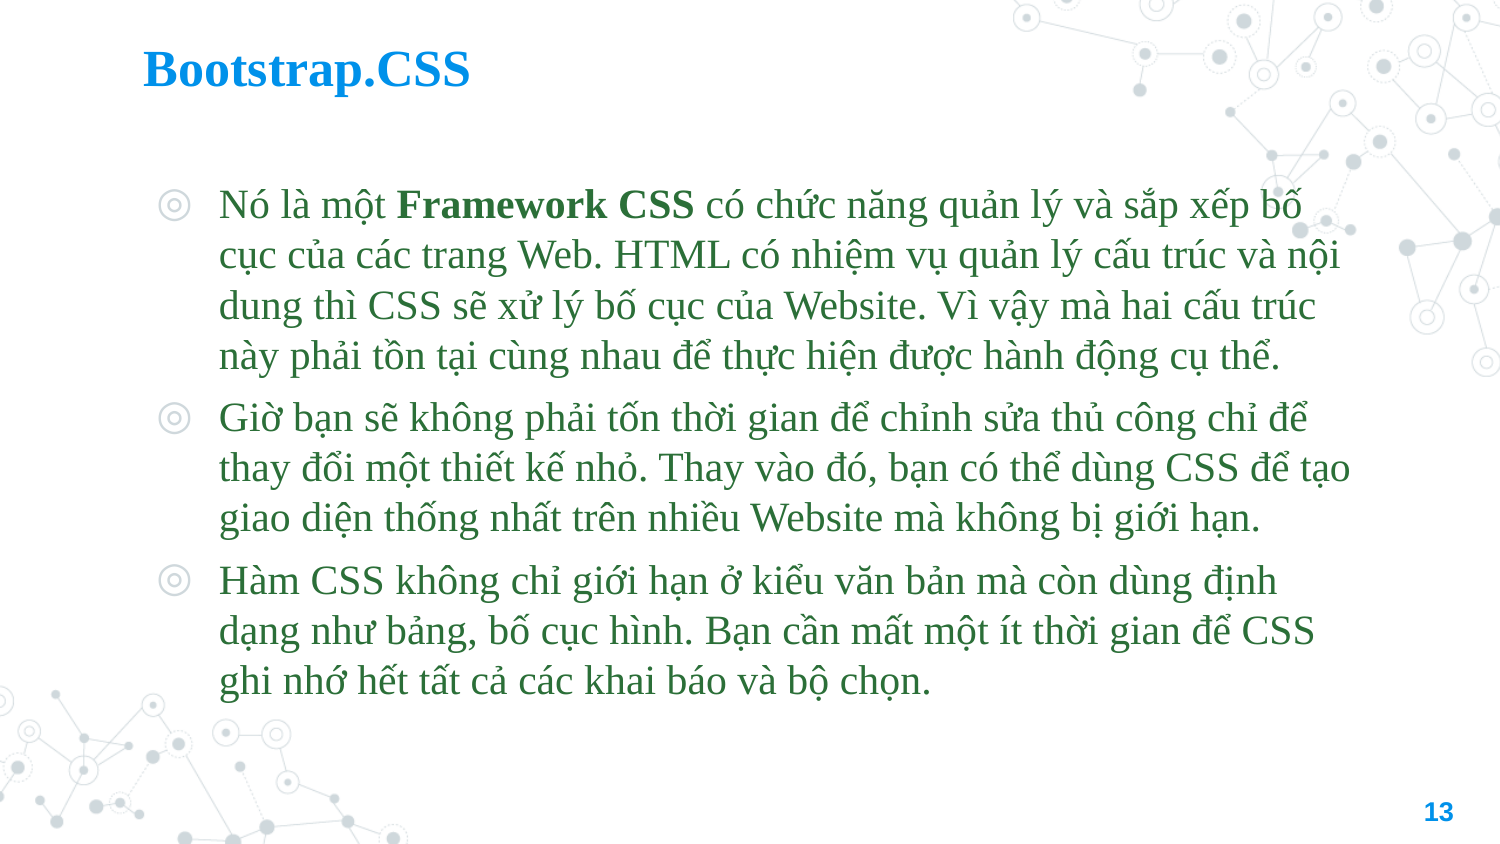

# Bootstrap.CSS
Nó là một Framework CSS có chức năng quản lý và sắp xếp bố cục của các trang Web. HTML có nhiệm vụ quản lý cấu trúc và nội dung thì CSS sẽ xử lý bố cục của Website. Vì vậy mà hai cấu trúc này phải tồn tại cùng nhau để thực hiện được hành động cụ thể.
Giờ bạn sẽ không phải tốn thời gian để chỉnh sửa thủ công chỉ để thay đổi một thiết kế nhỏ. Thay vào đó, bạn có thể dùng CSS để tạo giao diện thống nhất trên nhiều Website mà không bị giới hạn.
Hàm CSS không chỉ giới hạn ở kiểu văn bản mà còn dùng định dạng như bảng, bố cục hình. Bạn cần mất một ít thời gian để CSS ghi nhớ hết tất cả các khai báo và bộ chọn.

13